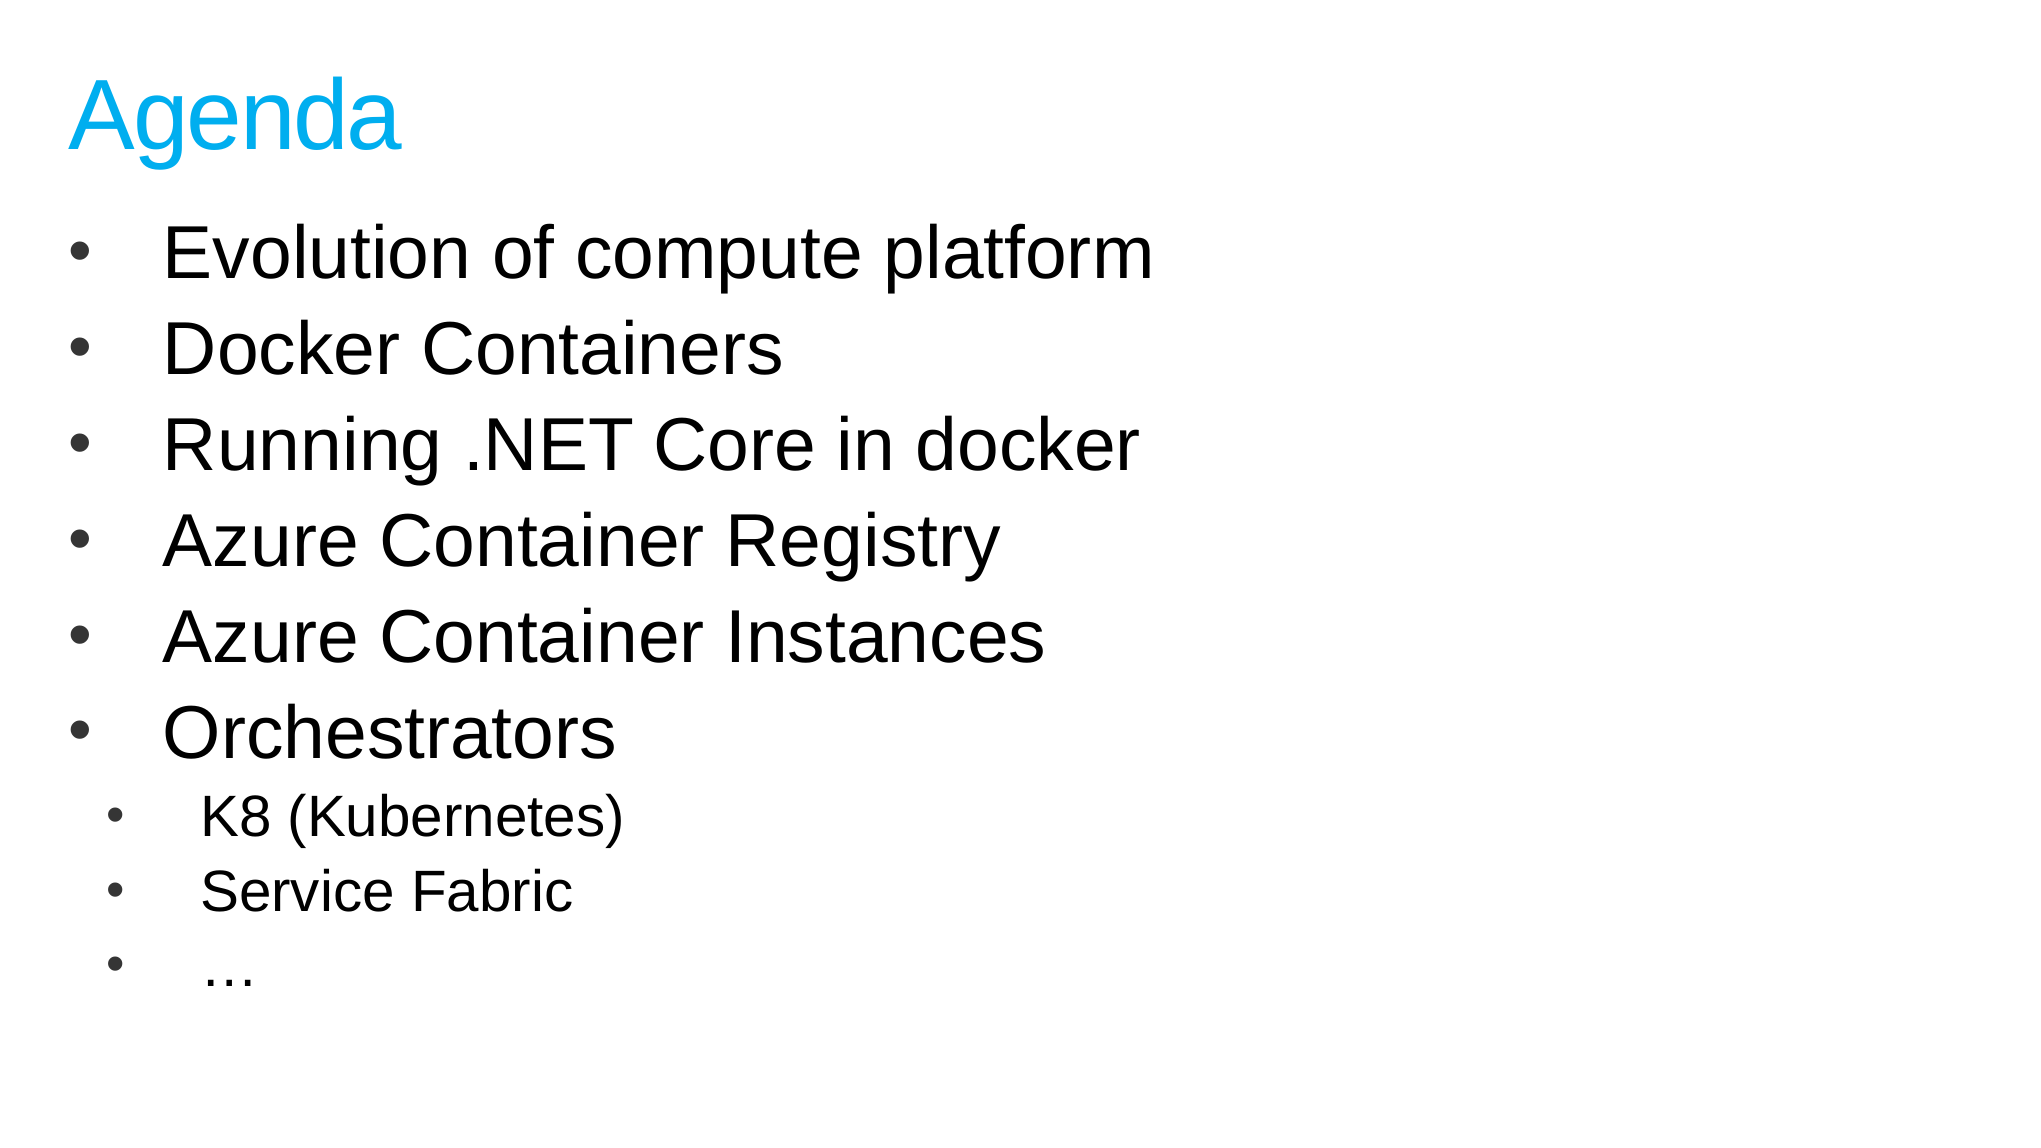

# Agenda
Evolution of compute platform
Docker Containers
Running .NET Core in docker
Azure Container Registry
Azure Container Instances
Orchestrators
K8 (Kubernetes)
Service Fabric
…